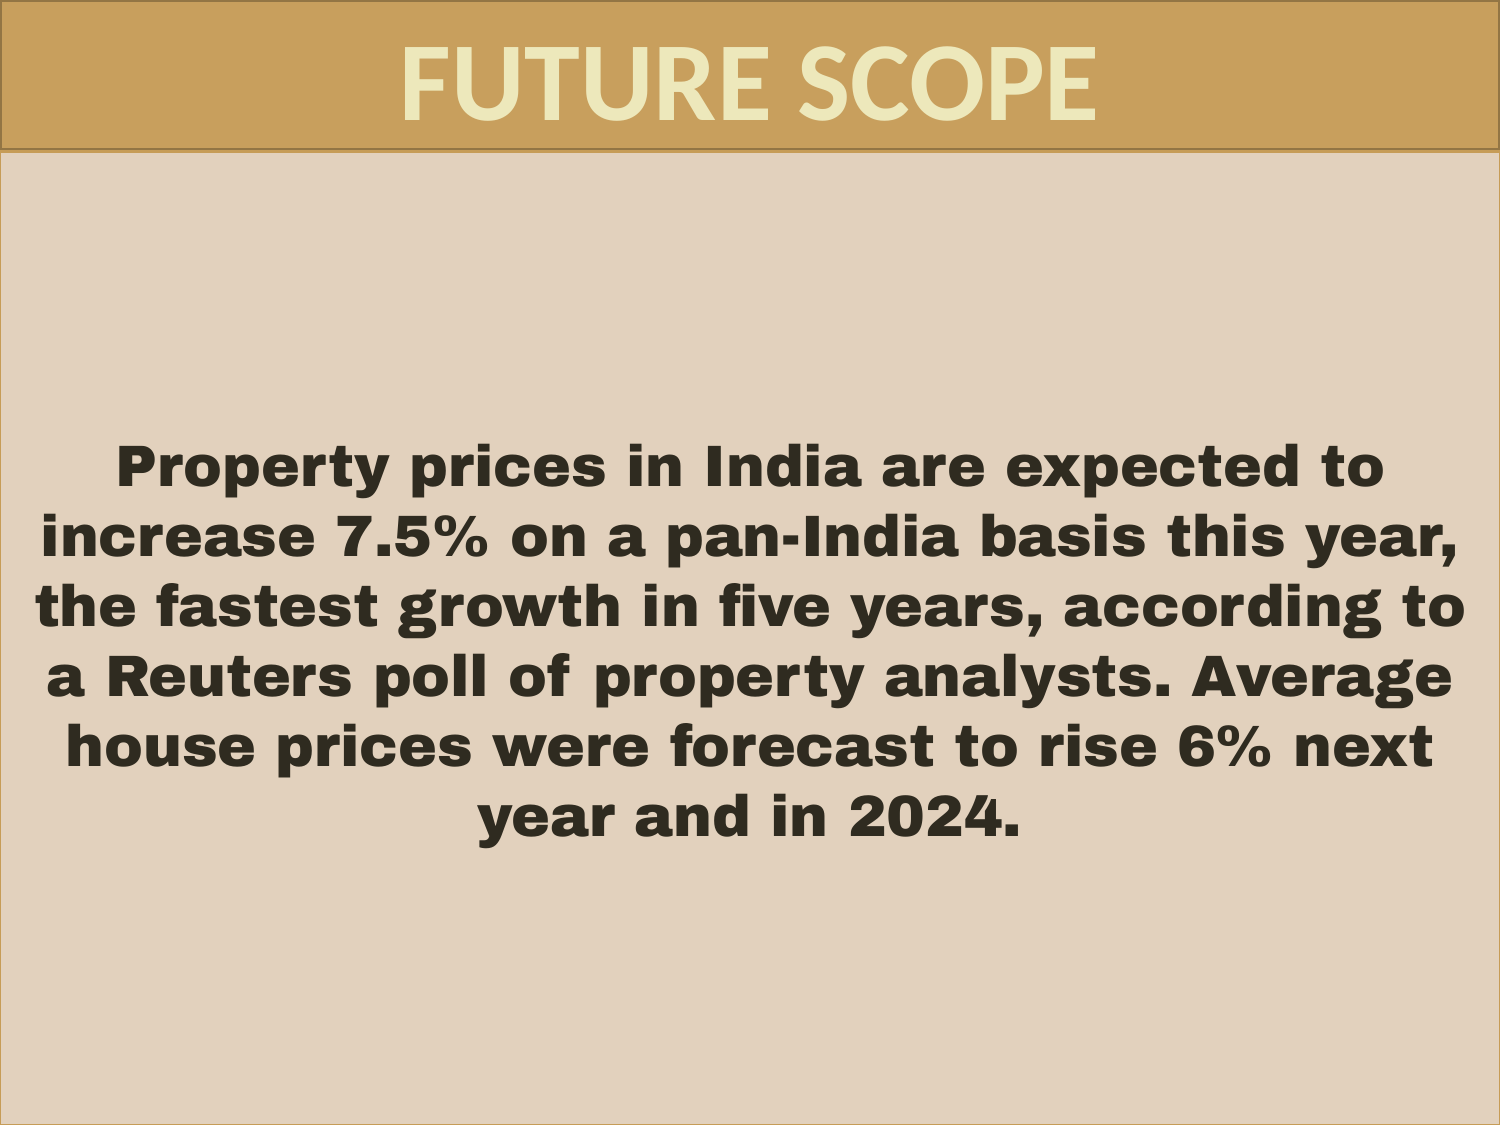

FUTURE SCOPE
Property prices in India are expected to increase 7.5% on a pan-India basis this year, the fastest growth in five years, according to a Reuters poll of property analysts. Average house prices were forecast to rise 6% next year and in 2024.